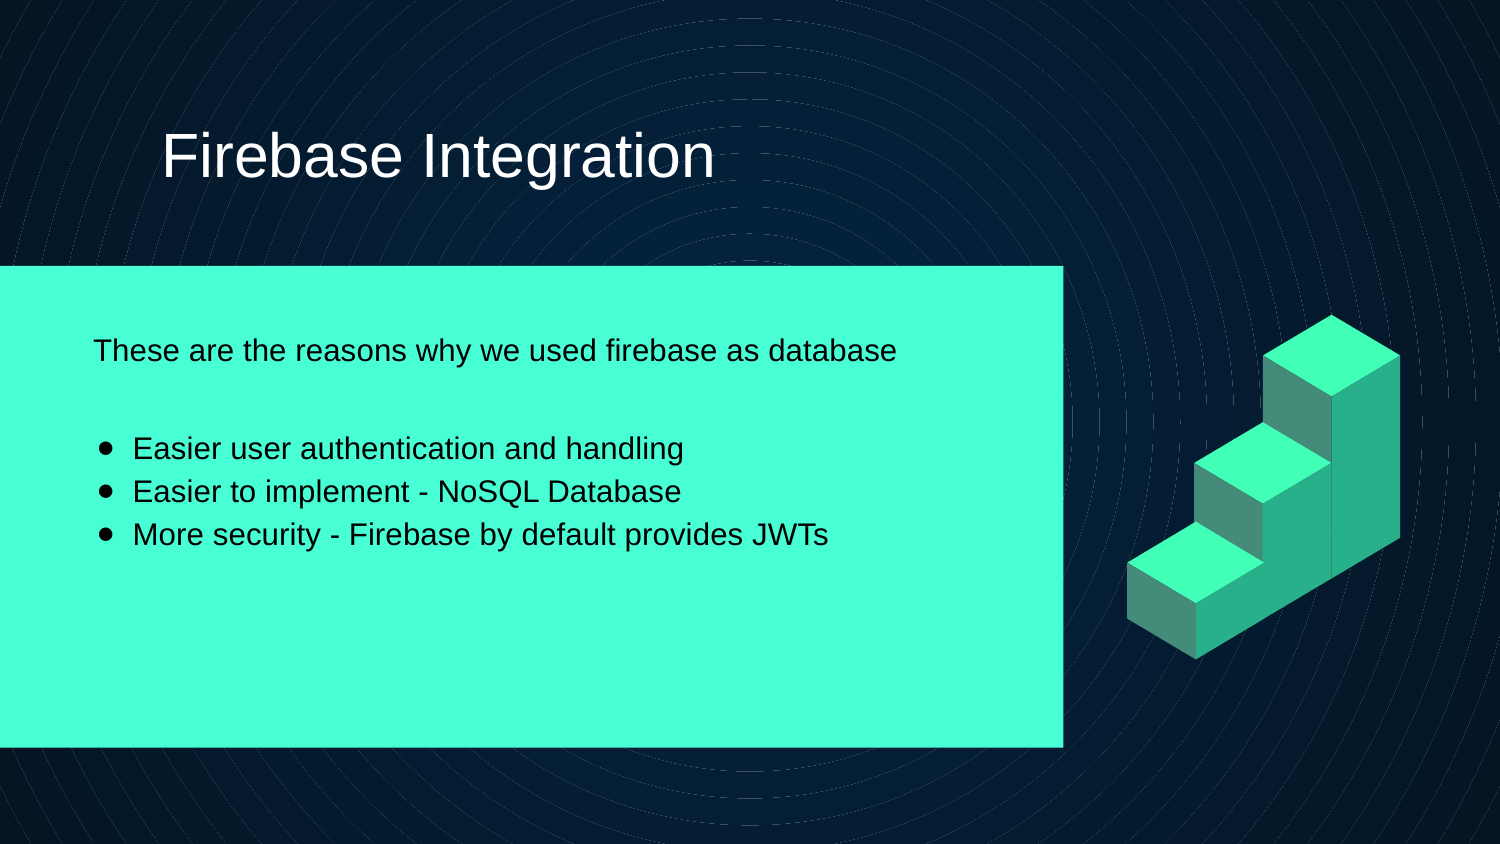

# Firebase Integration
These are the reasons why we used firebase as database

Easier user authentication and handling
Easier to implement - NoSQL Database
More security - Firebase by default provides JWTs